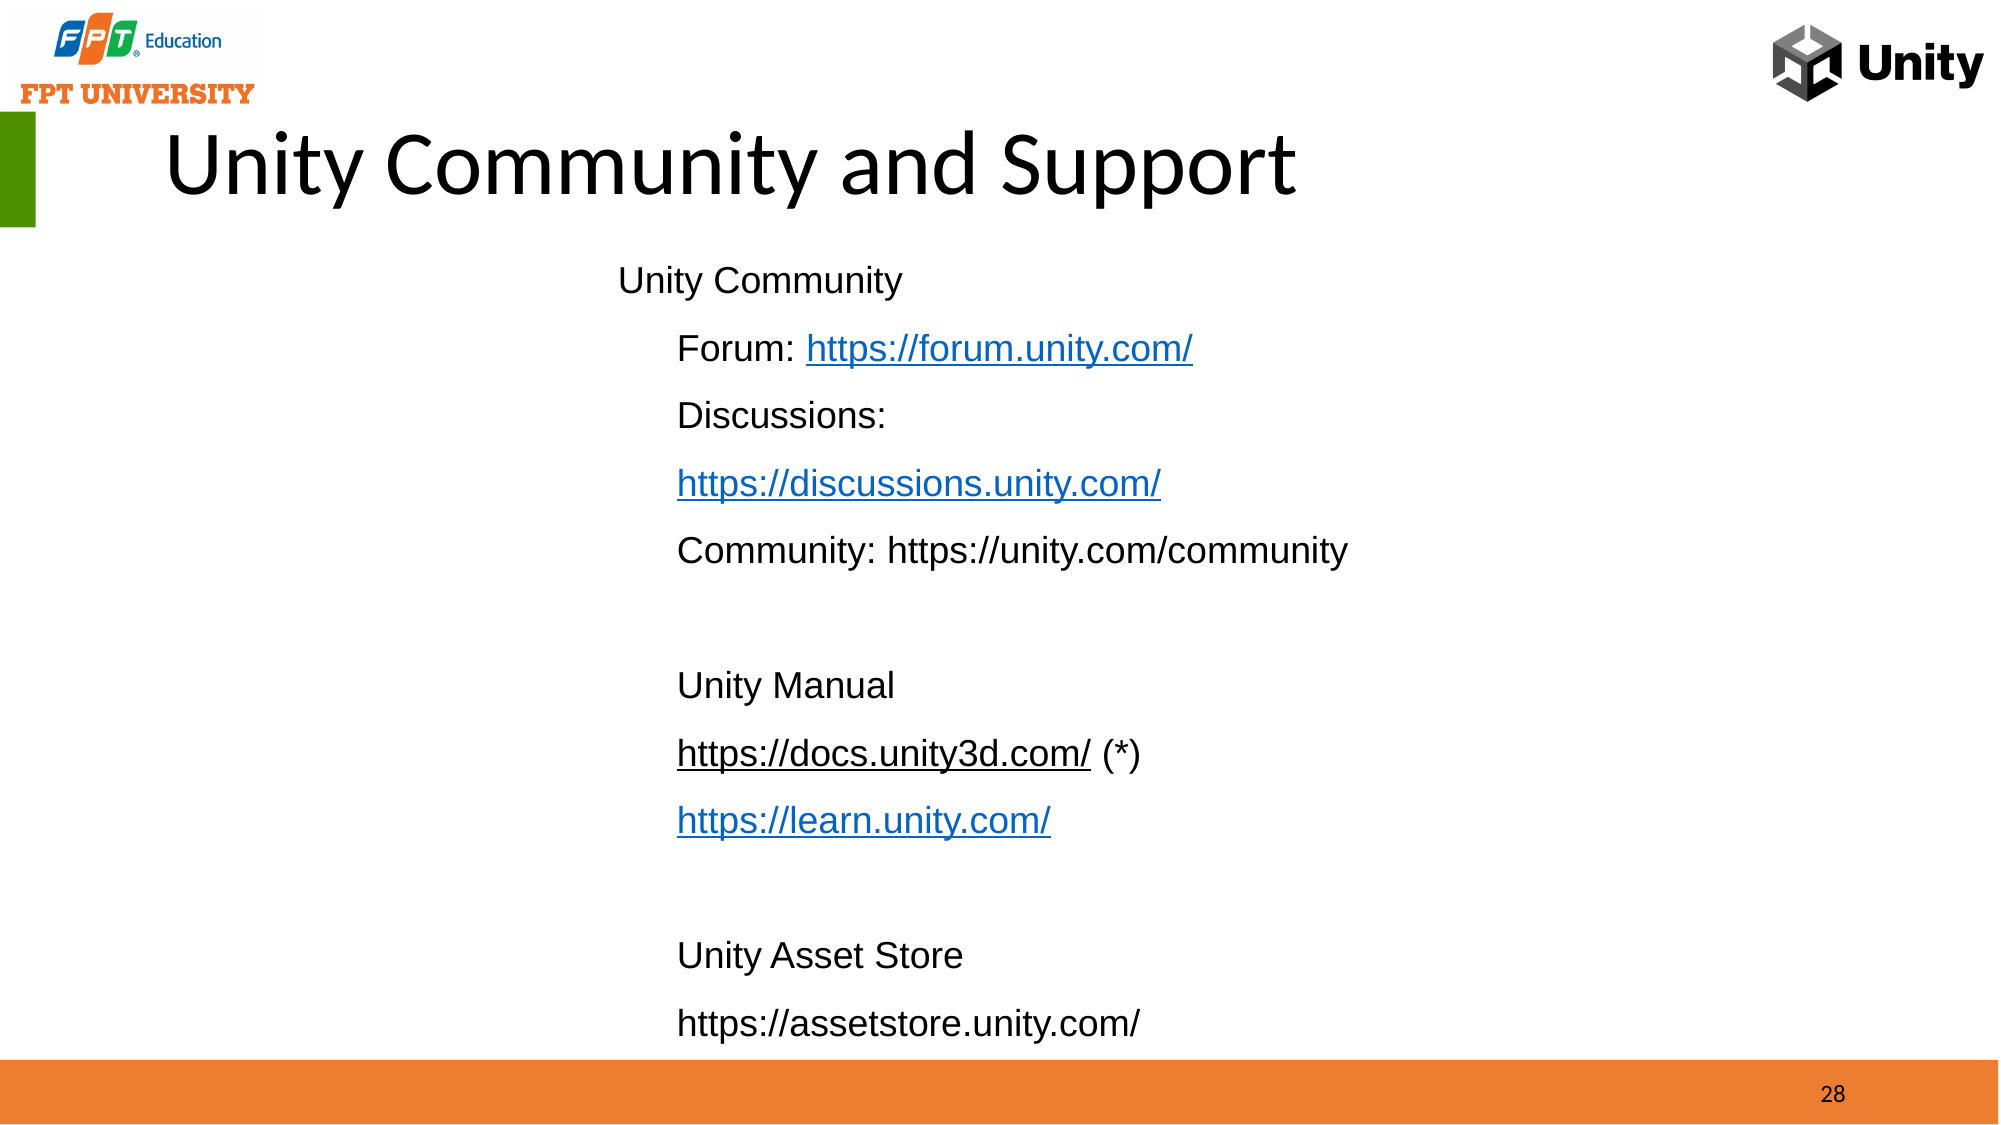

Unity Community and Support
Unity Community
Forum: https://forum.unity.com/
Discussions: https://discussions.unity.com/
Community: https://unity.com/community

Unity Manual
https://docs.unity3d.com/ (*)
https://learn.unity.com/

Unity Asset Store
https://assetstore.unity.com/

28